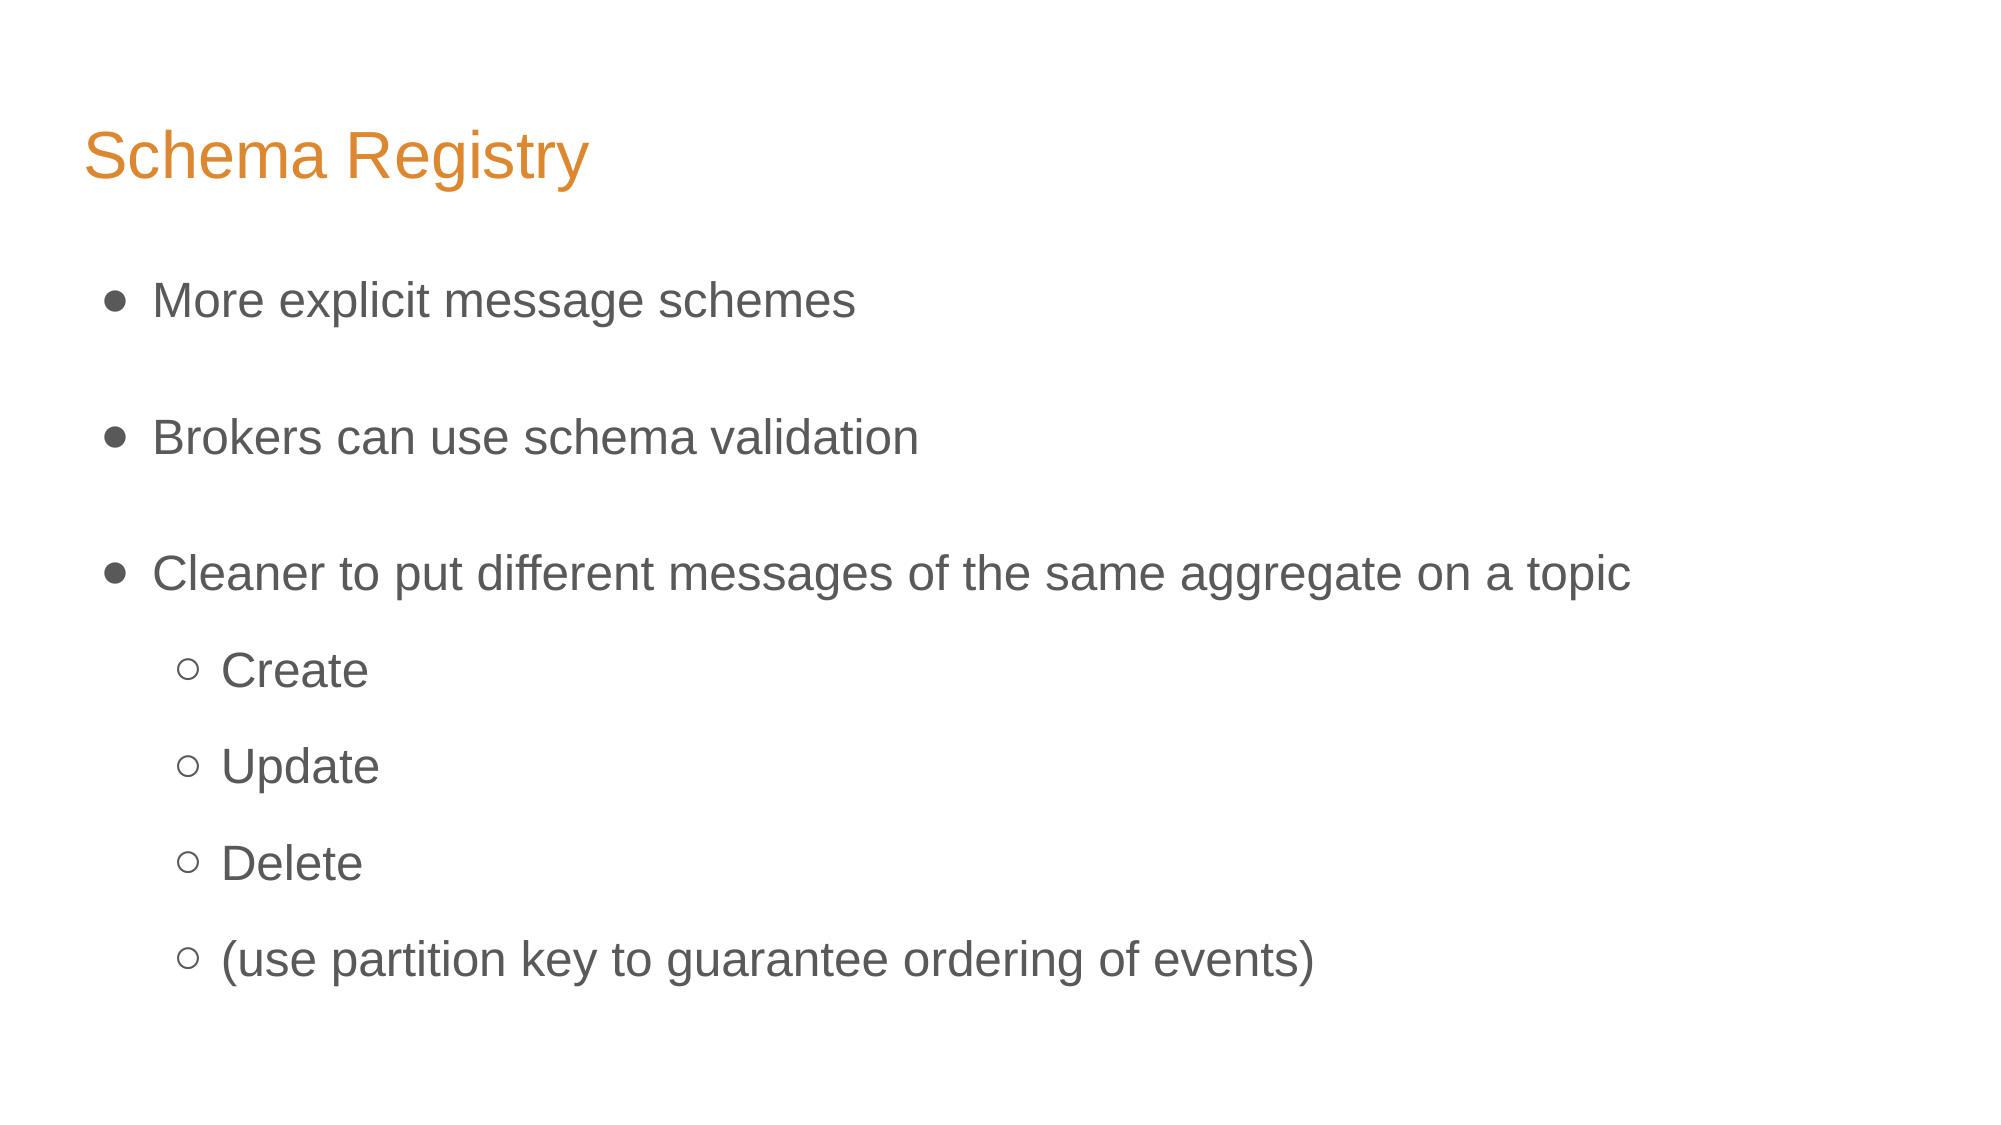

# Schema Registry
More explicit message schemes

Brokers can use schema validation

Cleaner to put different messages of the same aggregate on a topic
Create
Update
Delete
(use partition key to guarantee ordering of events)